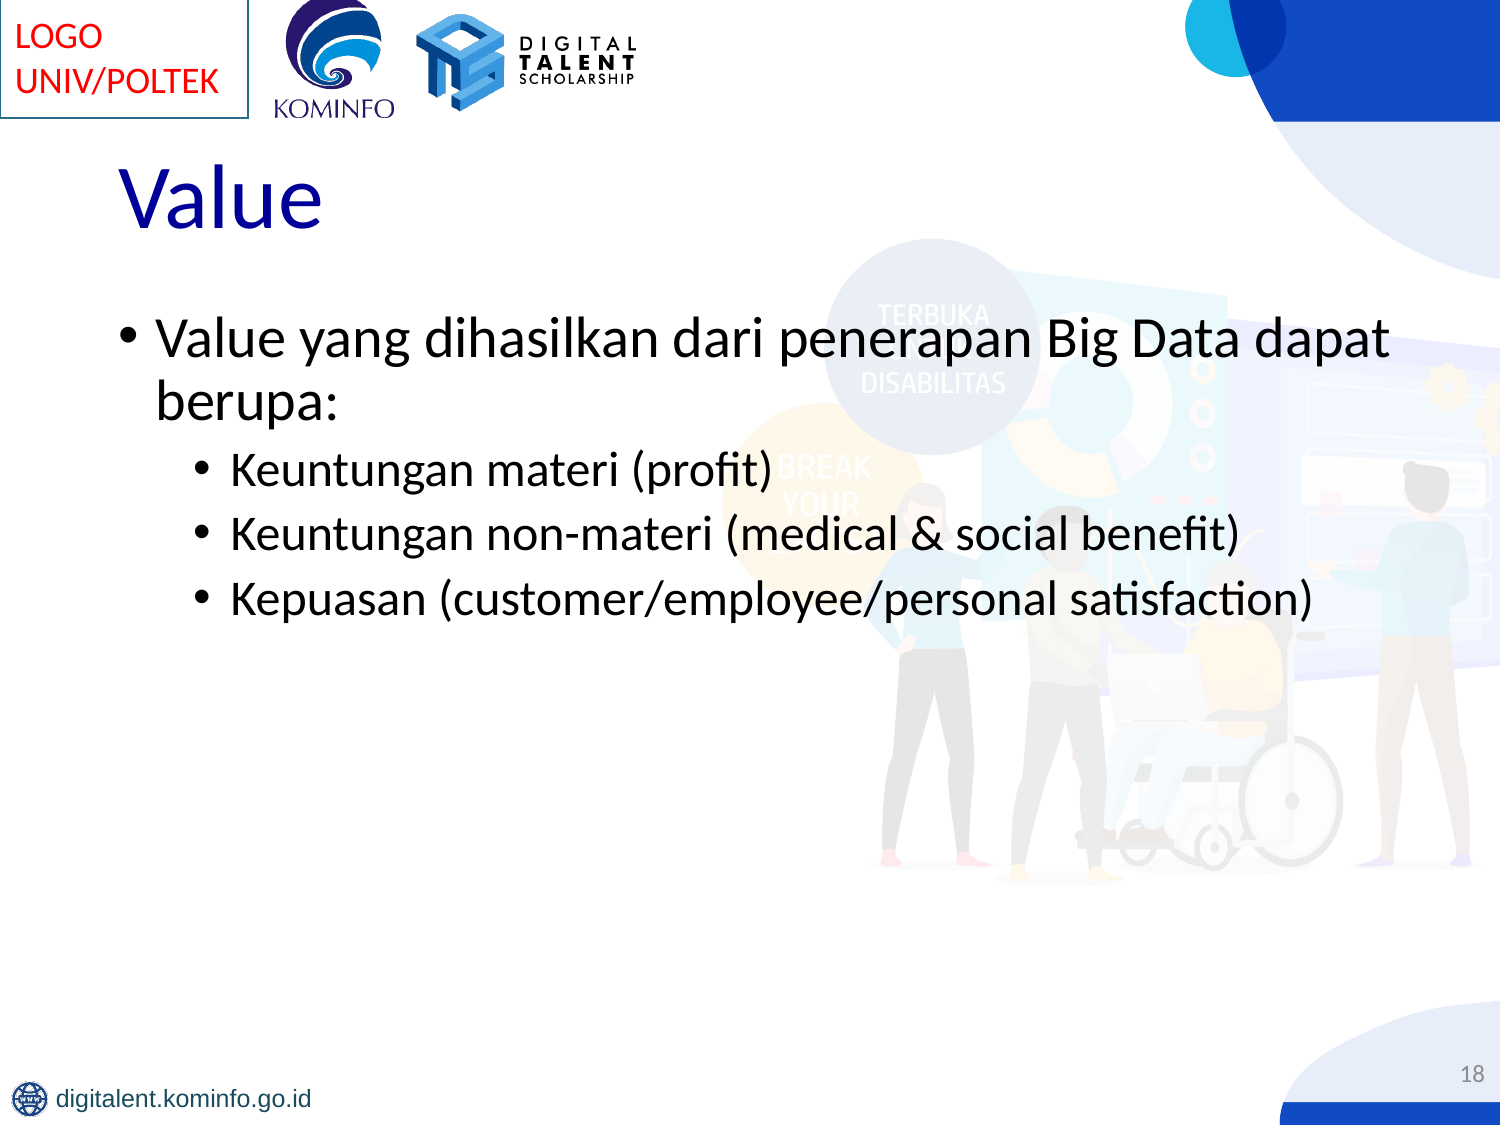

# Value
Value yang dihasilkan dari penerapan Big Data dapat berupa:
Keuntungan materi (profit)
Keuntungan non-materi (medical & social benefit)
Kepuasan (customer/employee/personal satisfaction)

18